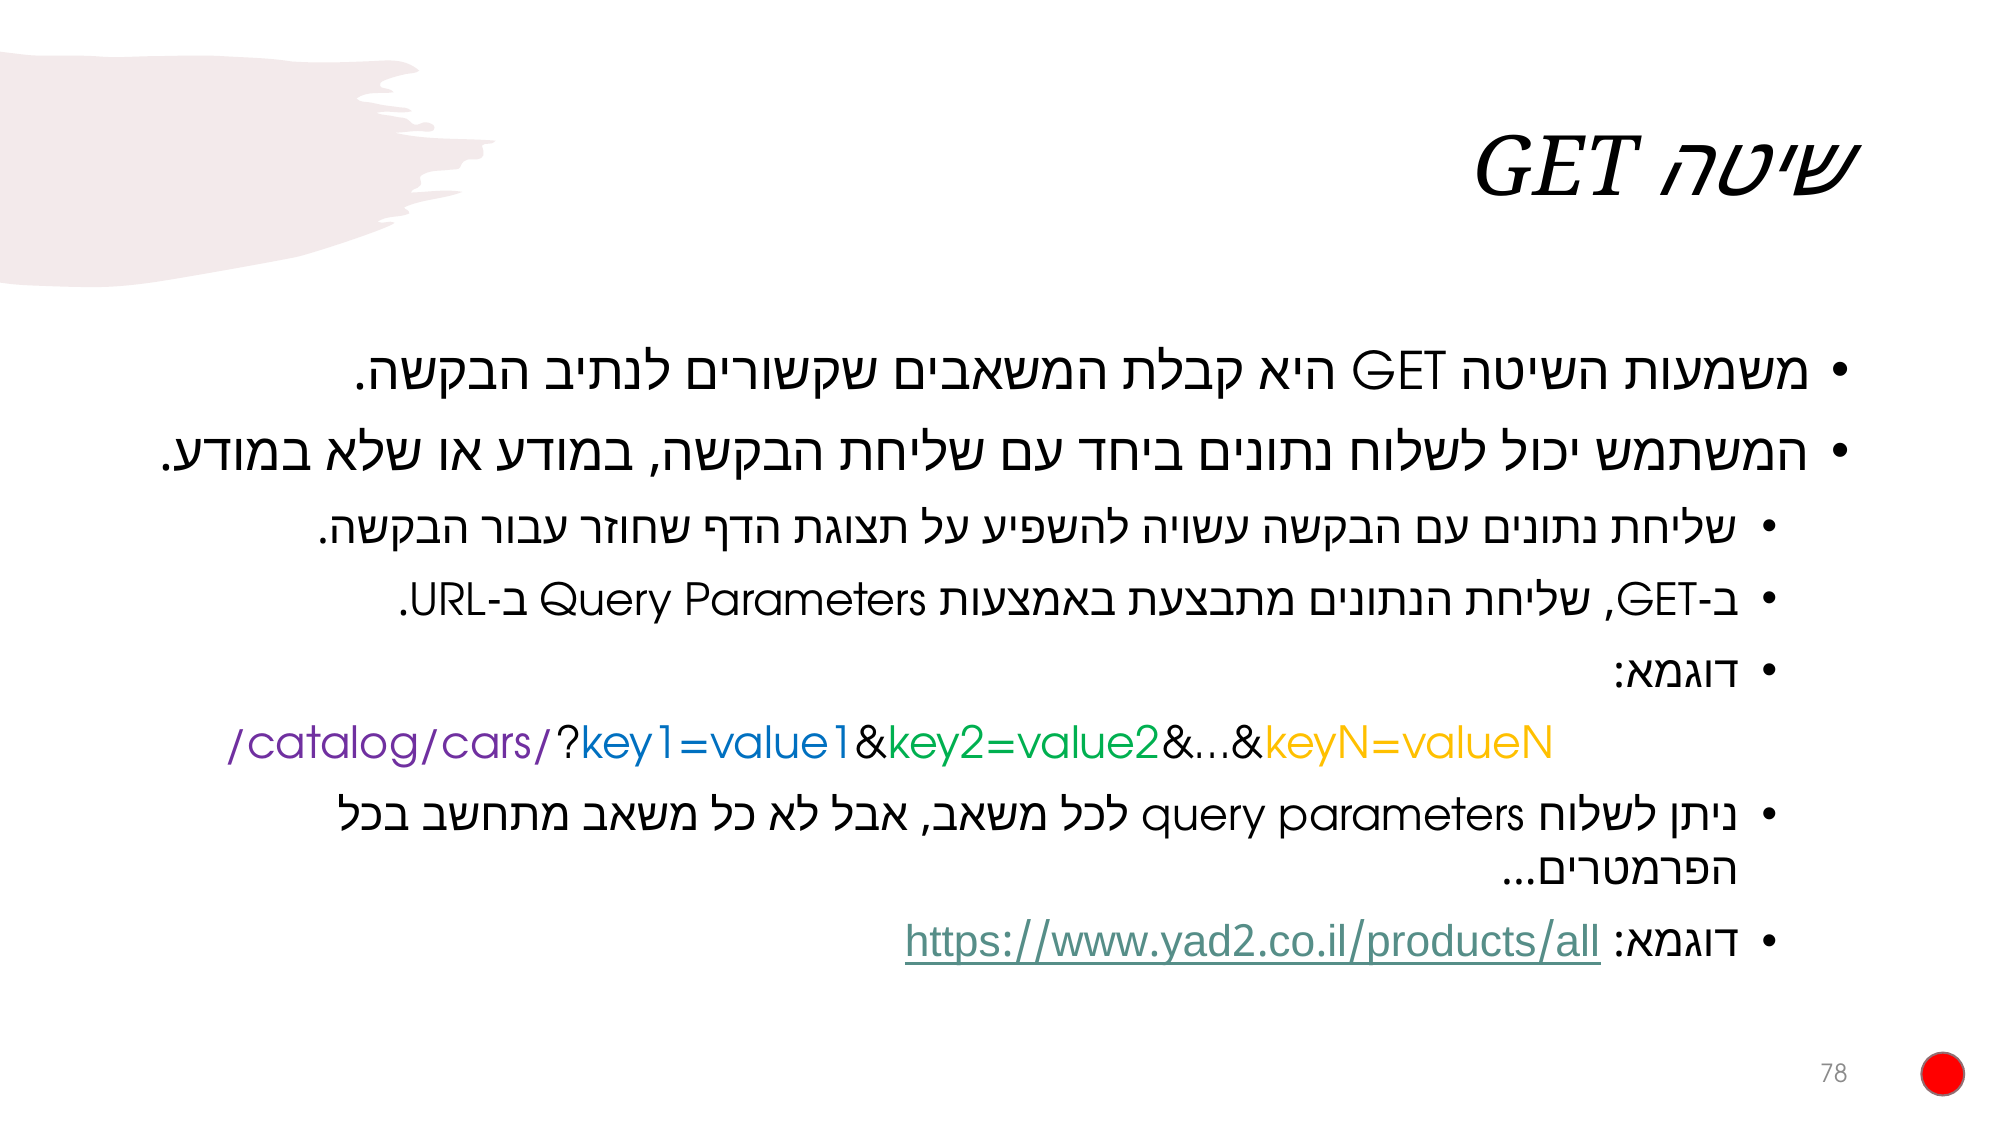

# שיטה GET
משמעות השיטה GET היא קבלת המשאבים שקשורים לנתיב הבקשה.
המשתמש יכול לשלוח נתונים ביחד עם שליחת הבקשה, במודע או שלא במודע.
שליחת נתונים עם הבקשה עשויה להשפיע על תצוגת הדף שחוזר עבור הבקשה.
ב-GET, שליחת הנתונים מתבצעת באמצעות Query Parameters ב-URL.
דוגמא:
/catalog/cars/?key1=value1&key2=value2&…&keyN=valueN
ניתן לשלוח query parameters לכל משאב, אבל לא כל משאב מתחשב בכל הפרמטרים...
דוגמא: https://www.yad2.co.il/products/all
78